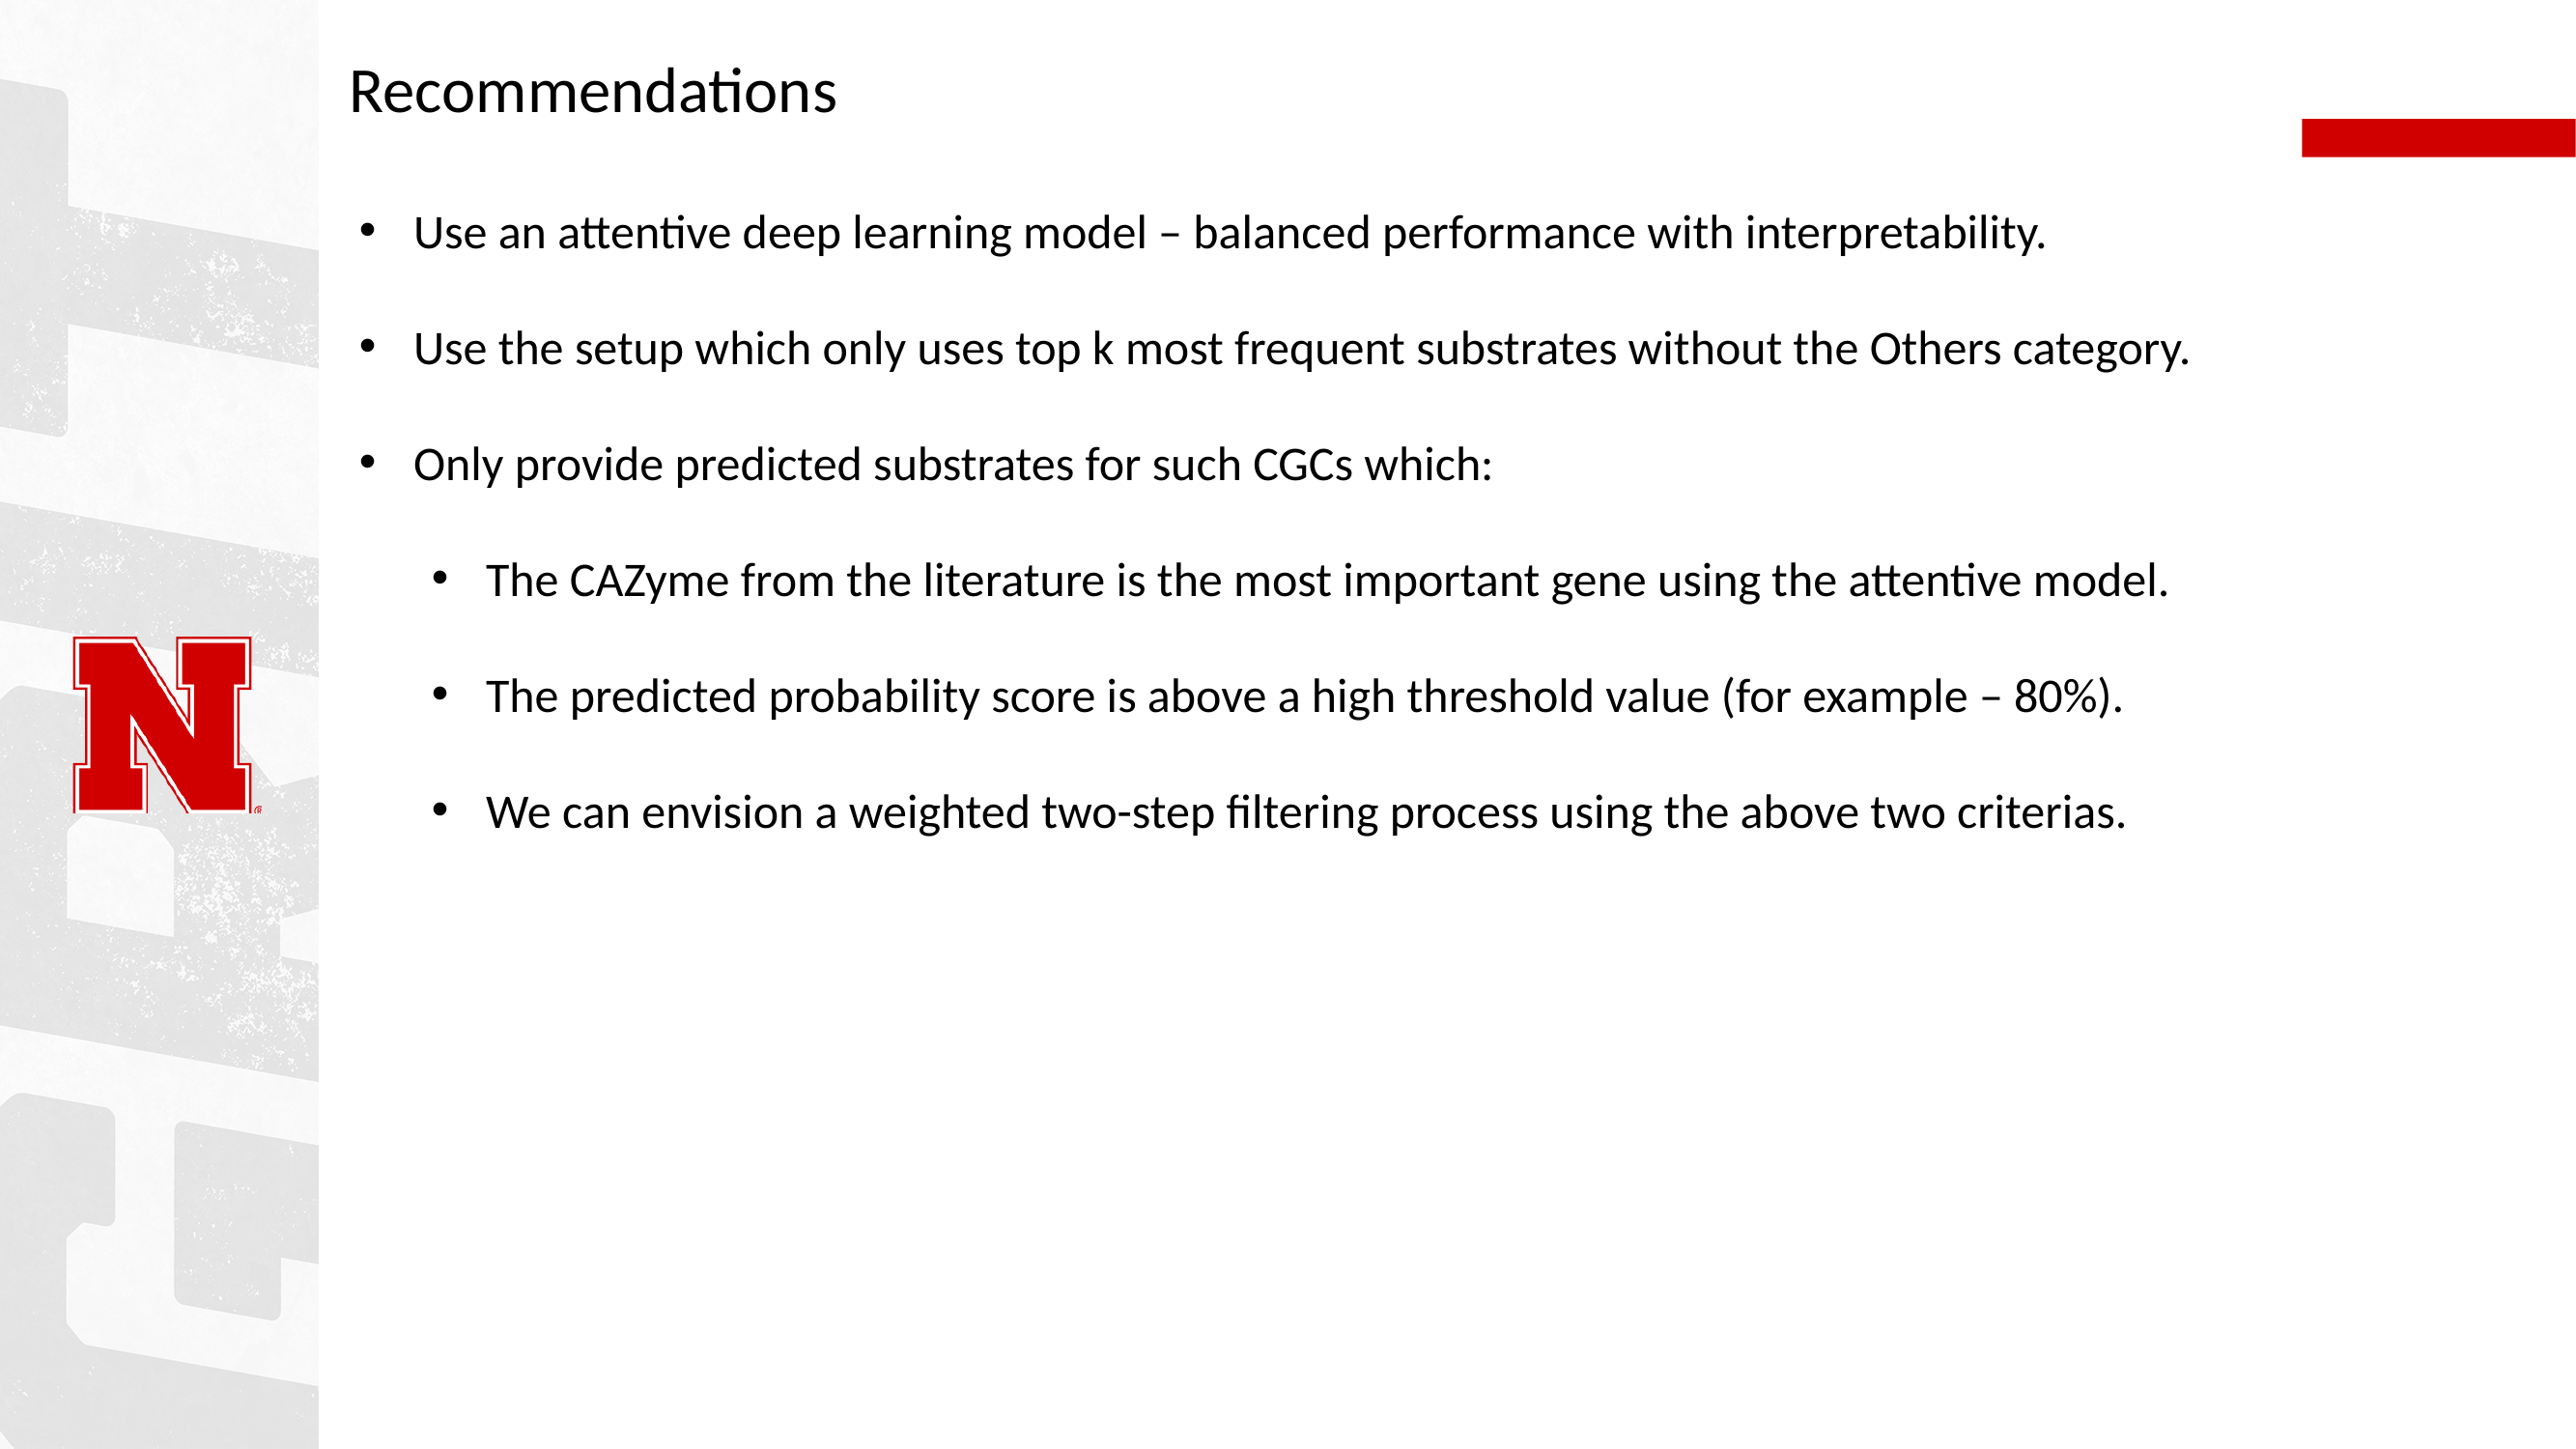

# Recommendations
Use an attentive deep learning model – balanced performance with interpretability.
Use the setup which only uses top k most frequent substrates without the Others category.

Only provide predicted substrates for such CGCs which:

The CAZyme from the literature is the most important gene using the attentive model.

The predicted probability score is above a high threshold value (for example – 80%).

We can envision a weighted two-step filtering process using the above two criterias.